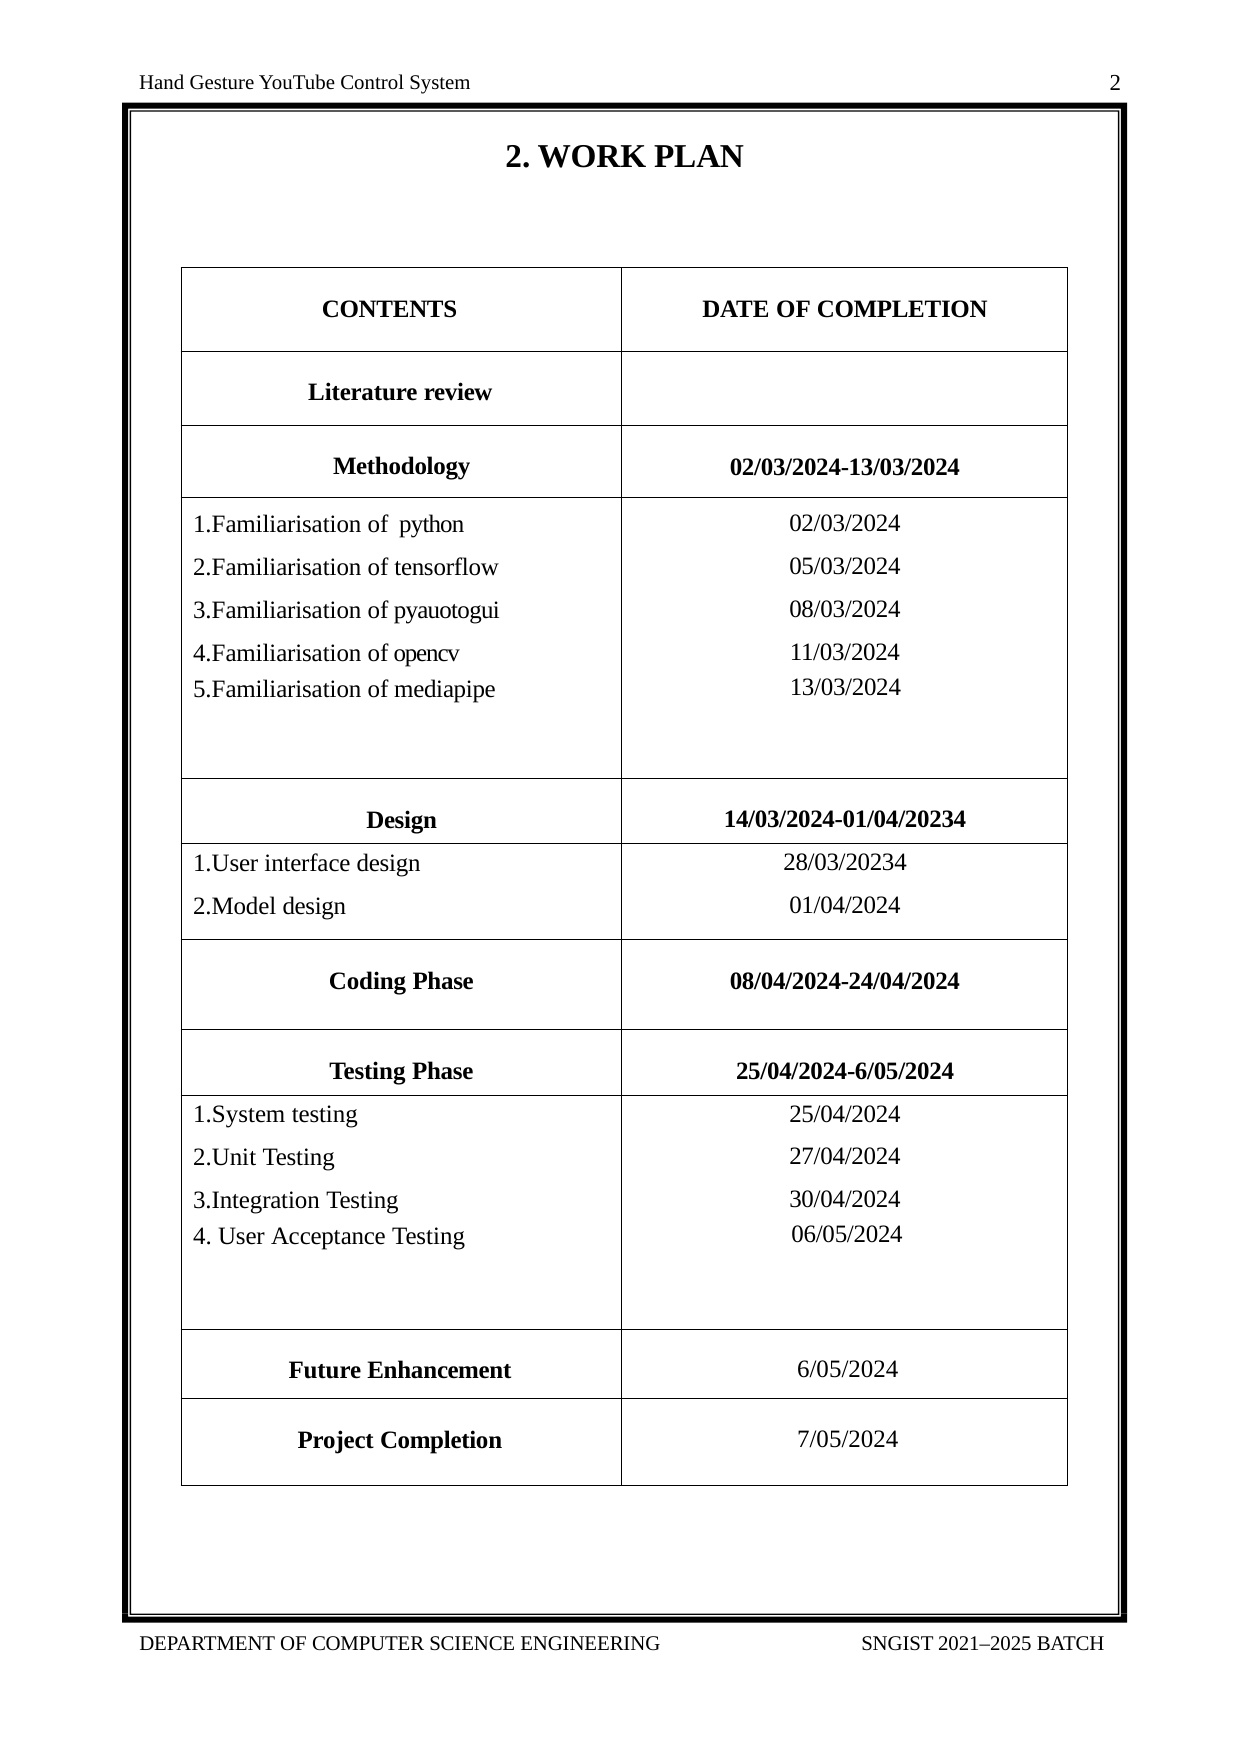

2
Hand Gesture YouTube Control System

2. WORK PLAN
| CONTENTS | DATE OF COMPLETION |
| --- | --- |
| Literature review |  |
| Methodology | 02/03/2024-13/03/2024 |
| 1.Familiarisation of  python | 02/03/2024 |
| 2.Familiarisation of tensorflow | 05/03/2024 |
| 3.Familiarisation of pyauotogui | 08/03/2024 |
| 4.Familiarisation of opencv | 11/03/2024 |
| 5.Familiarisation of mediapipe | 13/03/2024 |
| Design | 14/03/2024-01/04/20234 |
| 1.User interface design | 28/03/20234 |
| 2.Model design | 01/04/2024 |
| Coding Phase | 08/04/2024-24/04/2024 |
| Testing Phase | 25/04/2024-6/05/2024 |
| 1.System testing | 25/04/2024 |
| 2.Unit Testing | 27/04/2024 |
| 3.Integration Testing | 30/04/2024 |
| 4. User Acceptance Testing | 06/05/2024 |
| Future Enhancement | 6/05/2024 |
| Project Completion | 7/05/2024 |
DEPARTMENT OF COMPUTER SCIENCE ENGINEERING
SNGIST 2021–2025 BATCH